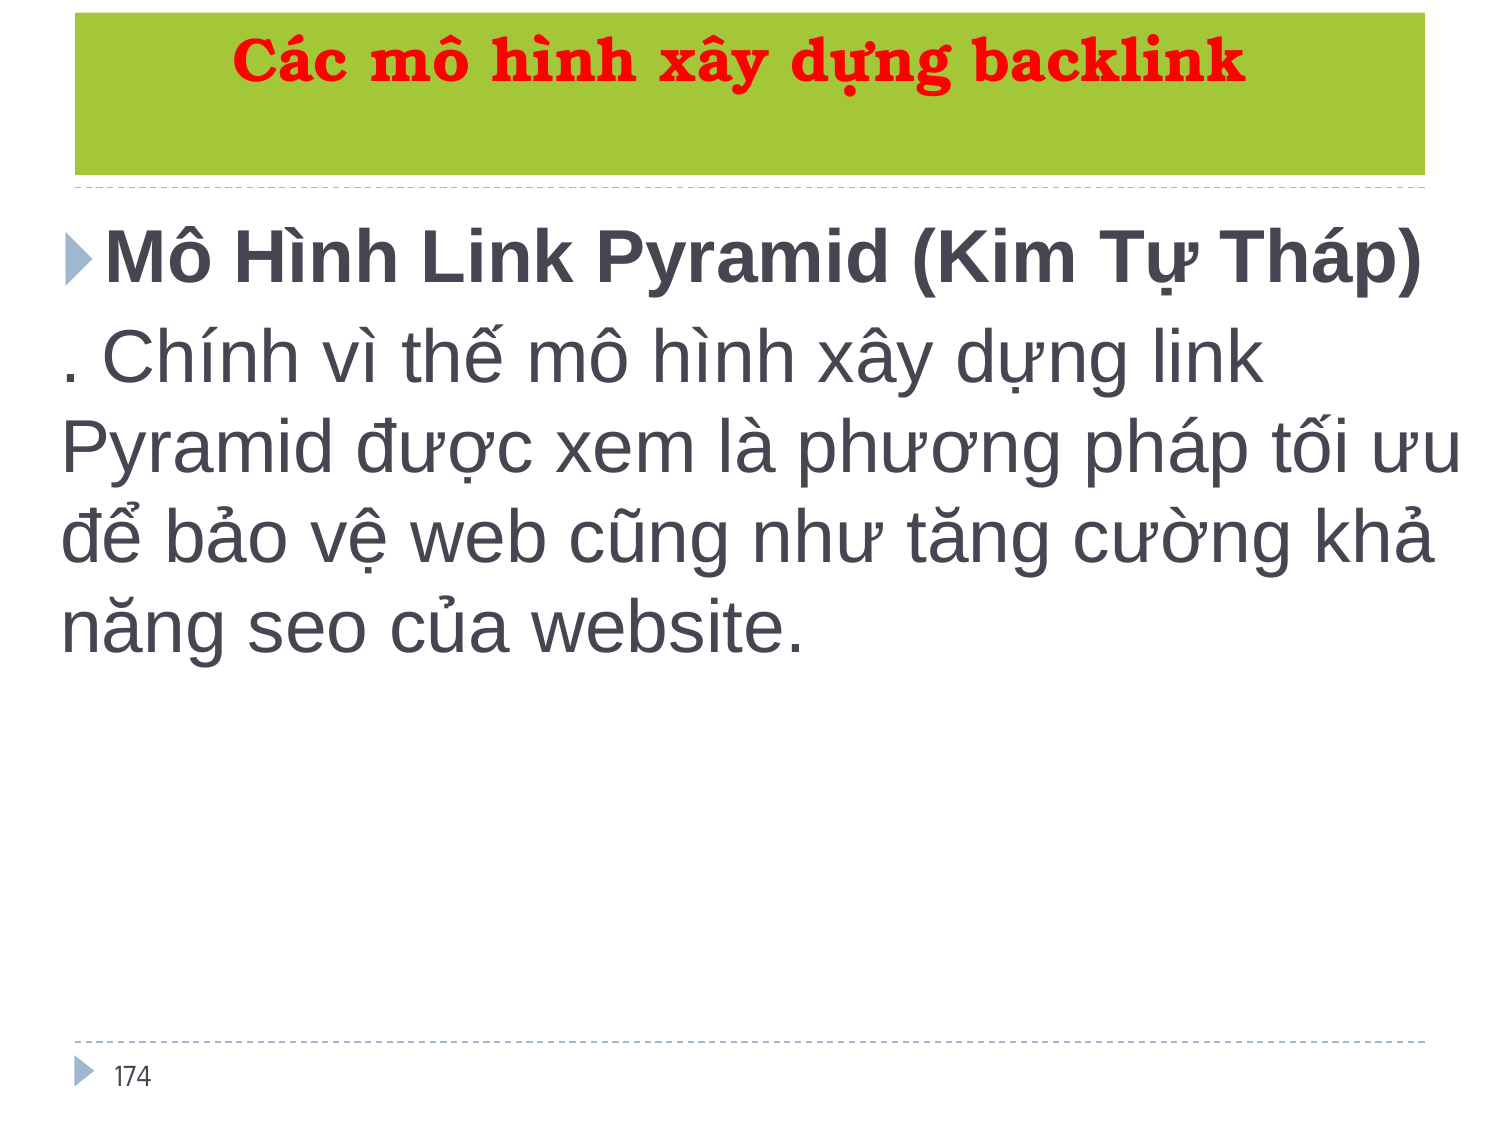

# Các mô hình xây dựng backlink
Mô Hình Link Pyramid (Kim Tự Tháp)
. Chính vì thế mô hình xây dựng link Pyramid được xem là phương pháp tối ưu để bảo vệ web cũng như tăng cường khả năng seo của website.
174